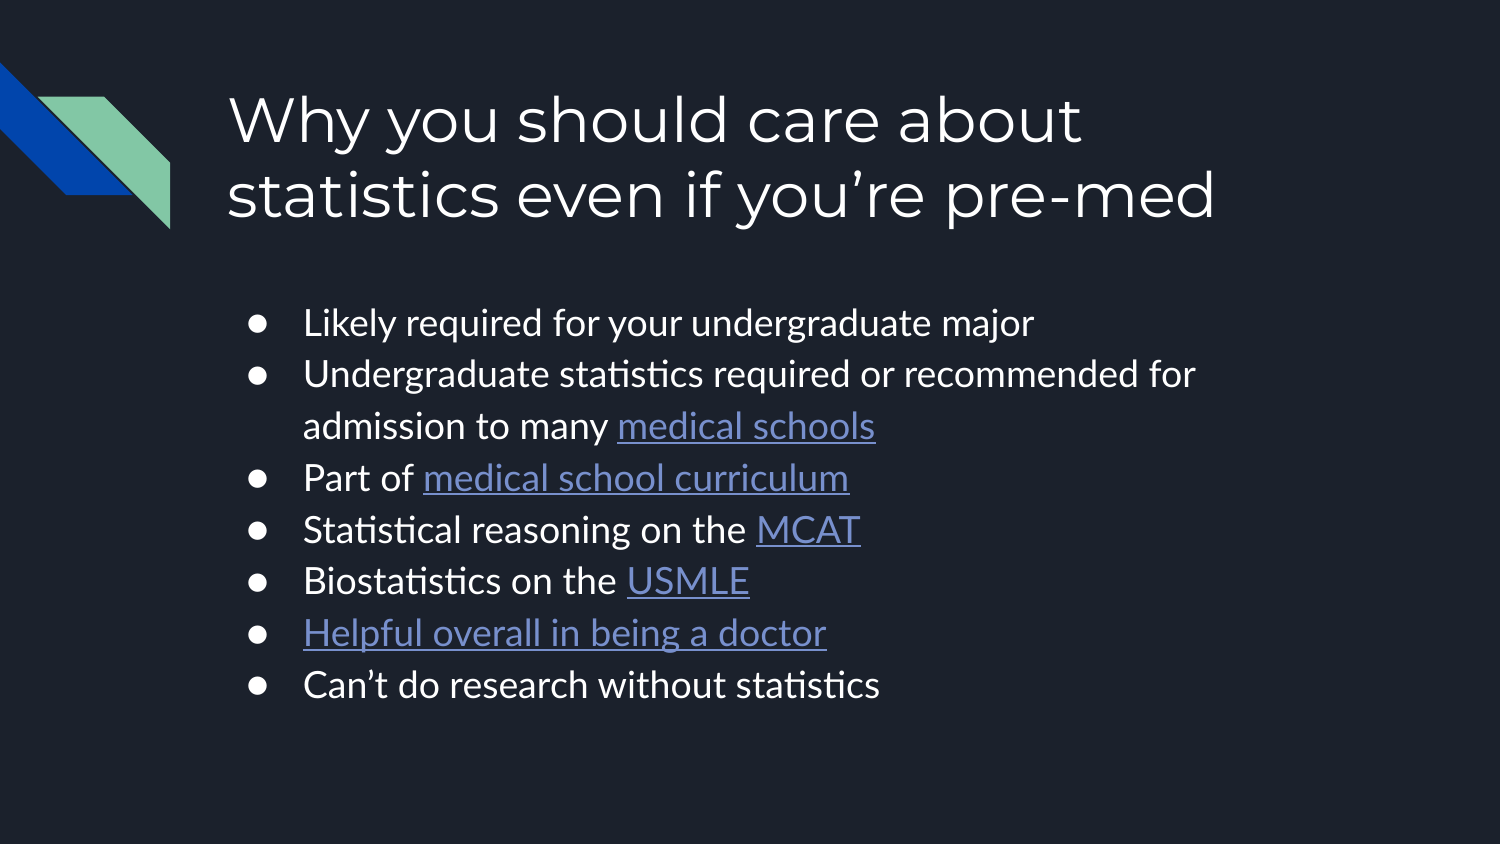

# Why you should care about statistics even if you’re pre-med
Likely required for your undergraduate major
Undergraduate statistics required or recommended for admission to many medical schools
Part of medical school curriculum
Statistical reasoning on the MCAT
Biostatistics on the USMLE
Helpful overall in being a doctor
Can’t do research without statistics